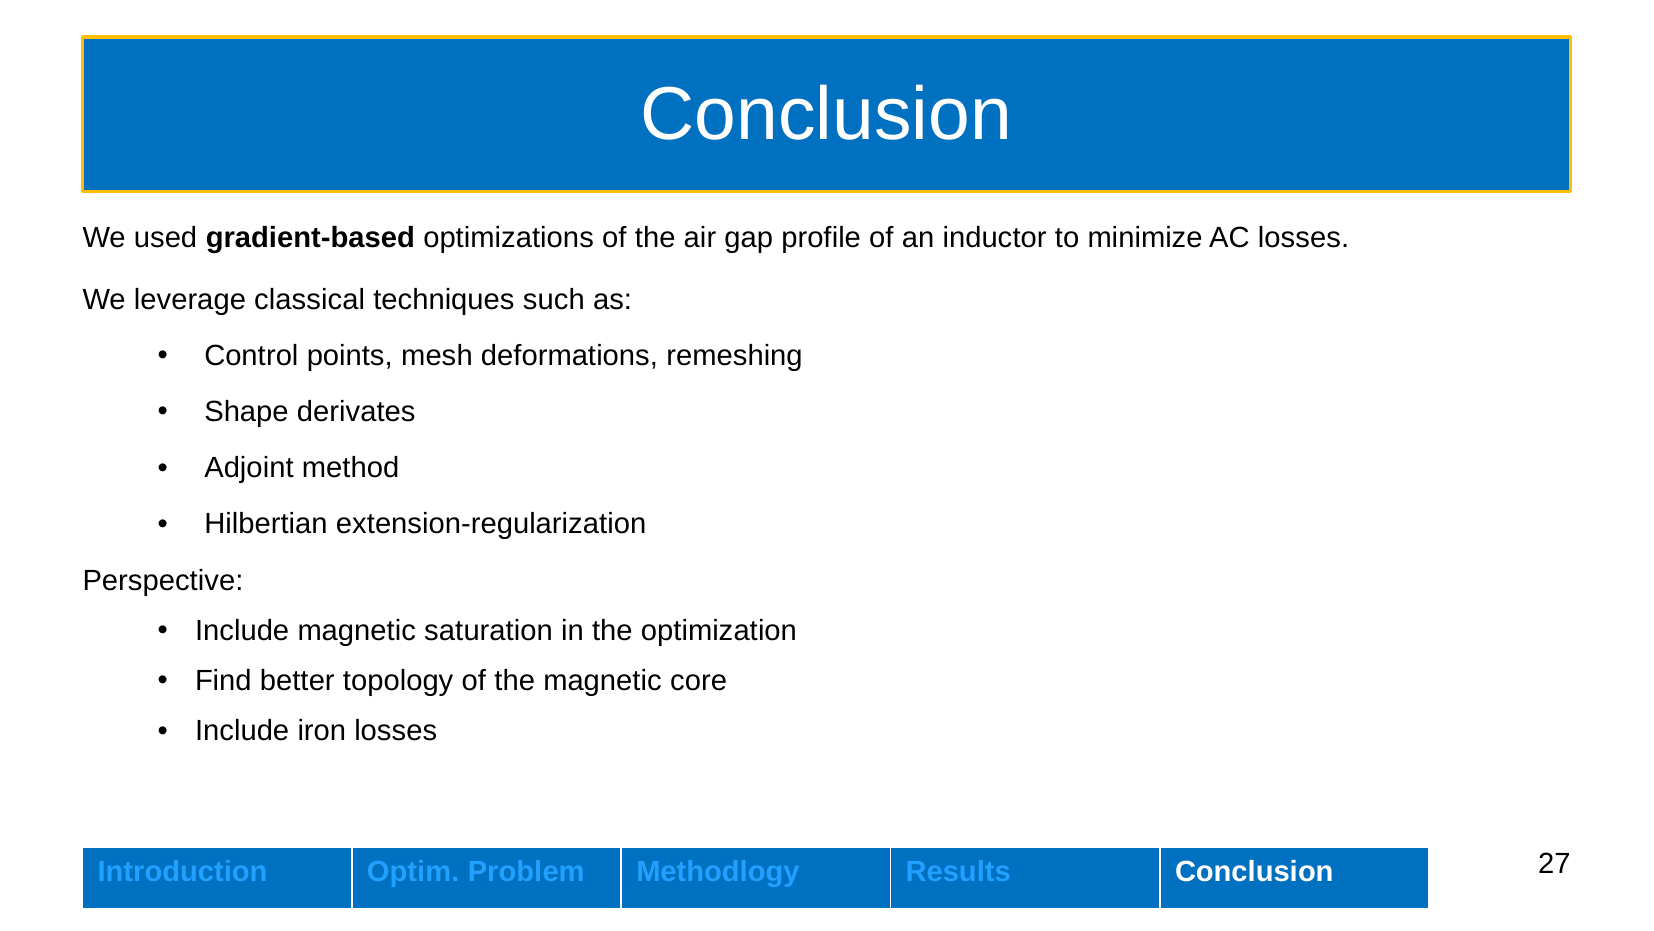

# Conclusion
We used gradient-based optimizations of the air gap profile of an inductor to minimize AC losses.
We leverage classical techniques such as:
Control points, mesh deformations, remeshing
Shape derivates
Adjoint method
Hilbertian extension-regularization
Perspective:
Include magnetic saturation in the optimization
Find better topology of the magnetic core
Include iron losses

27